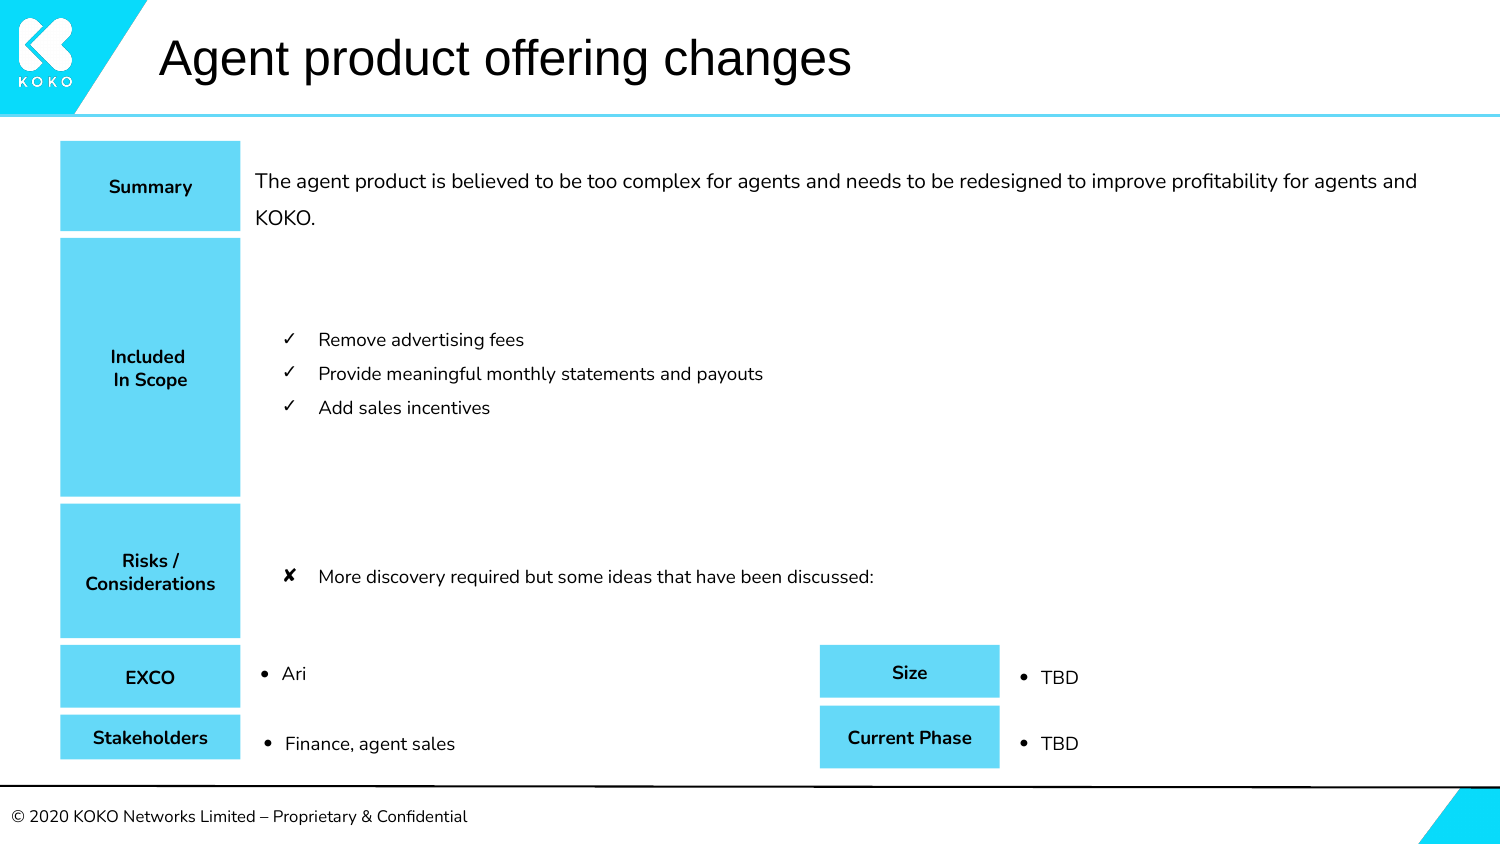

# Agent product offering changes
Summary
The agent product is believed to be too complex for agents and needs to be redesigned to improve profitability for agents and KOKO.
Remove advertising fees
Provide meaningful monthly statements and payouts
Add sales incentives
Included
In Scope
Risks / Considerations
More discovery required but some ideas that have been discussed:
EXCO
Ari
Size
TBD
Current Phase
Finance, agent sales
TBD
Stakeholders